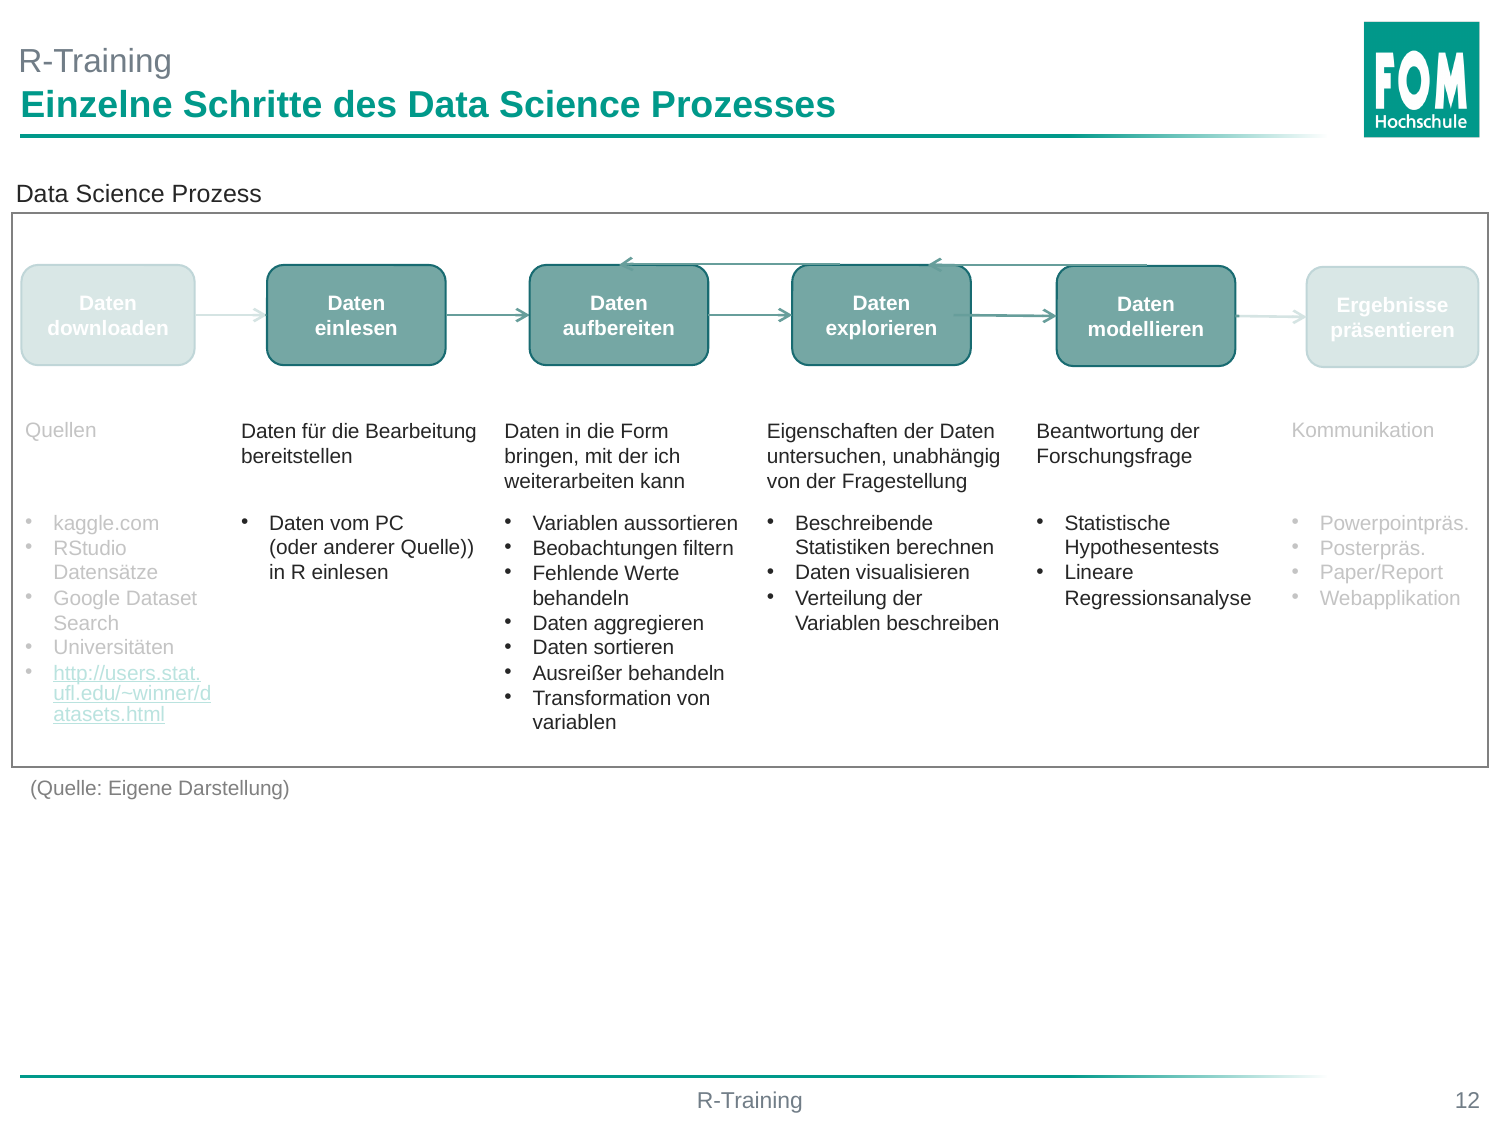

# R-Training
Einzelne Schritte des Data Science Prozesses
Data Science Prozess

Daten downloaden

Daten einlesen
Daten aufbereiten
Daten explorieren
Daten modellieren
Ergebnisse präsentieren

Kommunikation
Quellen
Daten für die Bearbeitung bereitstellen
Eigenschaften der Daten untersuchen, unabhängig von der Fragestellung
Beantwortung der Forschungsfrage
Daten in die Form bringen, mit der ich weiterarbeiten kann
Daten vom PC
(oder anderer Quelle))
in R einlesen
Beschreibende Statistiken berechnen
Daten visualisieren
Verteilung der Variablen beschreiben
Statistische Hypothesentests
Lineare Regressionsanalyse

kaggle.com
RStudio Datensätze
Google Dataset Search
Universitäten
http://users.stat.ufl.edu/~winner/datasets.html

Variablen aussortieren
Beobachtungen filtern
Fehlende Werte behandeln
Daten aggregieren
Daten sortieren
Ausreißer behandeln
Transformation von variablen
Powerpointpräs.
Posterpräs.
Paper/Report
Webapplikation

(Quelle: Eigene Darstellung)

R-Training
12